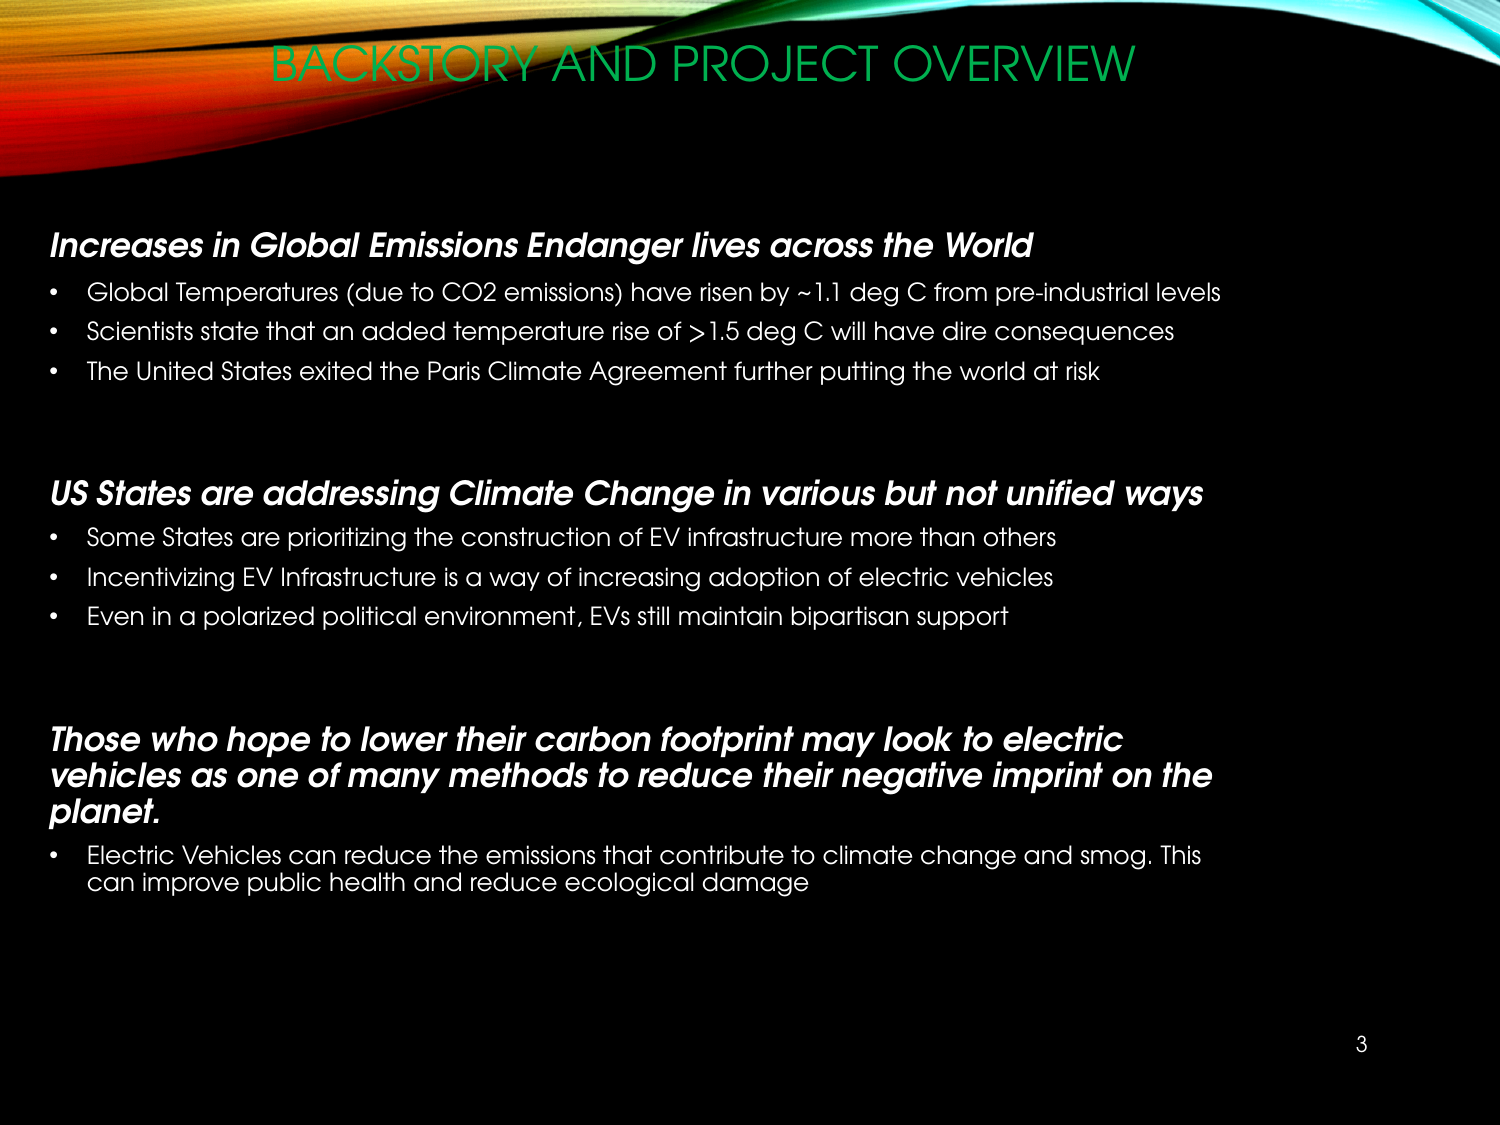

# Backstory and Project overview

Increases in Global Emissions Endanger lives across the World
Global Temperatures (due to CO2 emissions) have risen by ~1.1 deg C from pre-industrial levels
Scientists state that an added temperature rise of >1.5 deg C will have dire consequences
The United States exited the Paris Climate Agreement further putting the world at risk

US States are addressing Climate Change in various but not unified ways
Some States are prioritizing the construction of EV infrastructure more than others
Incentivizing EV Infrastructure is a way of increasing adoption of electric vehicles
Even in a polarized political environment, EVs still maintain bipartisan support

Those who hope to lower their carbon footprint may look to electric vehicles as one of many methods to reduce their negative imprint on the planet.
Electric Vehicles can reduce the emissions that contribute to climate change and smog. This can improve public health and reduce ecological damage
3